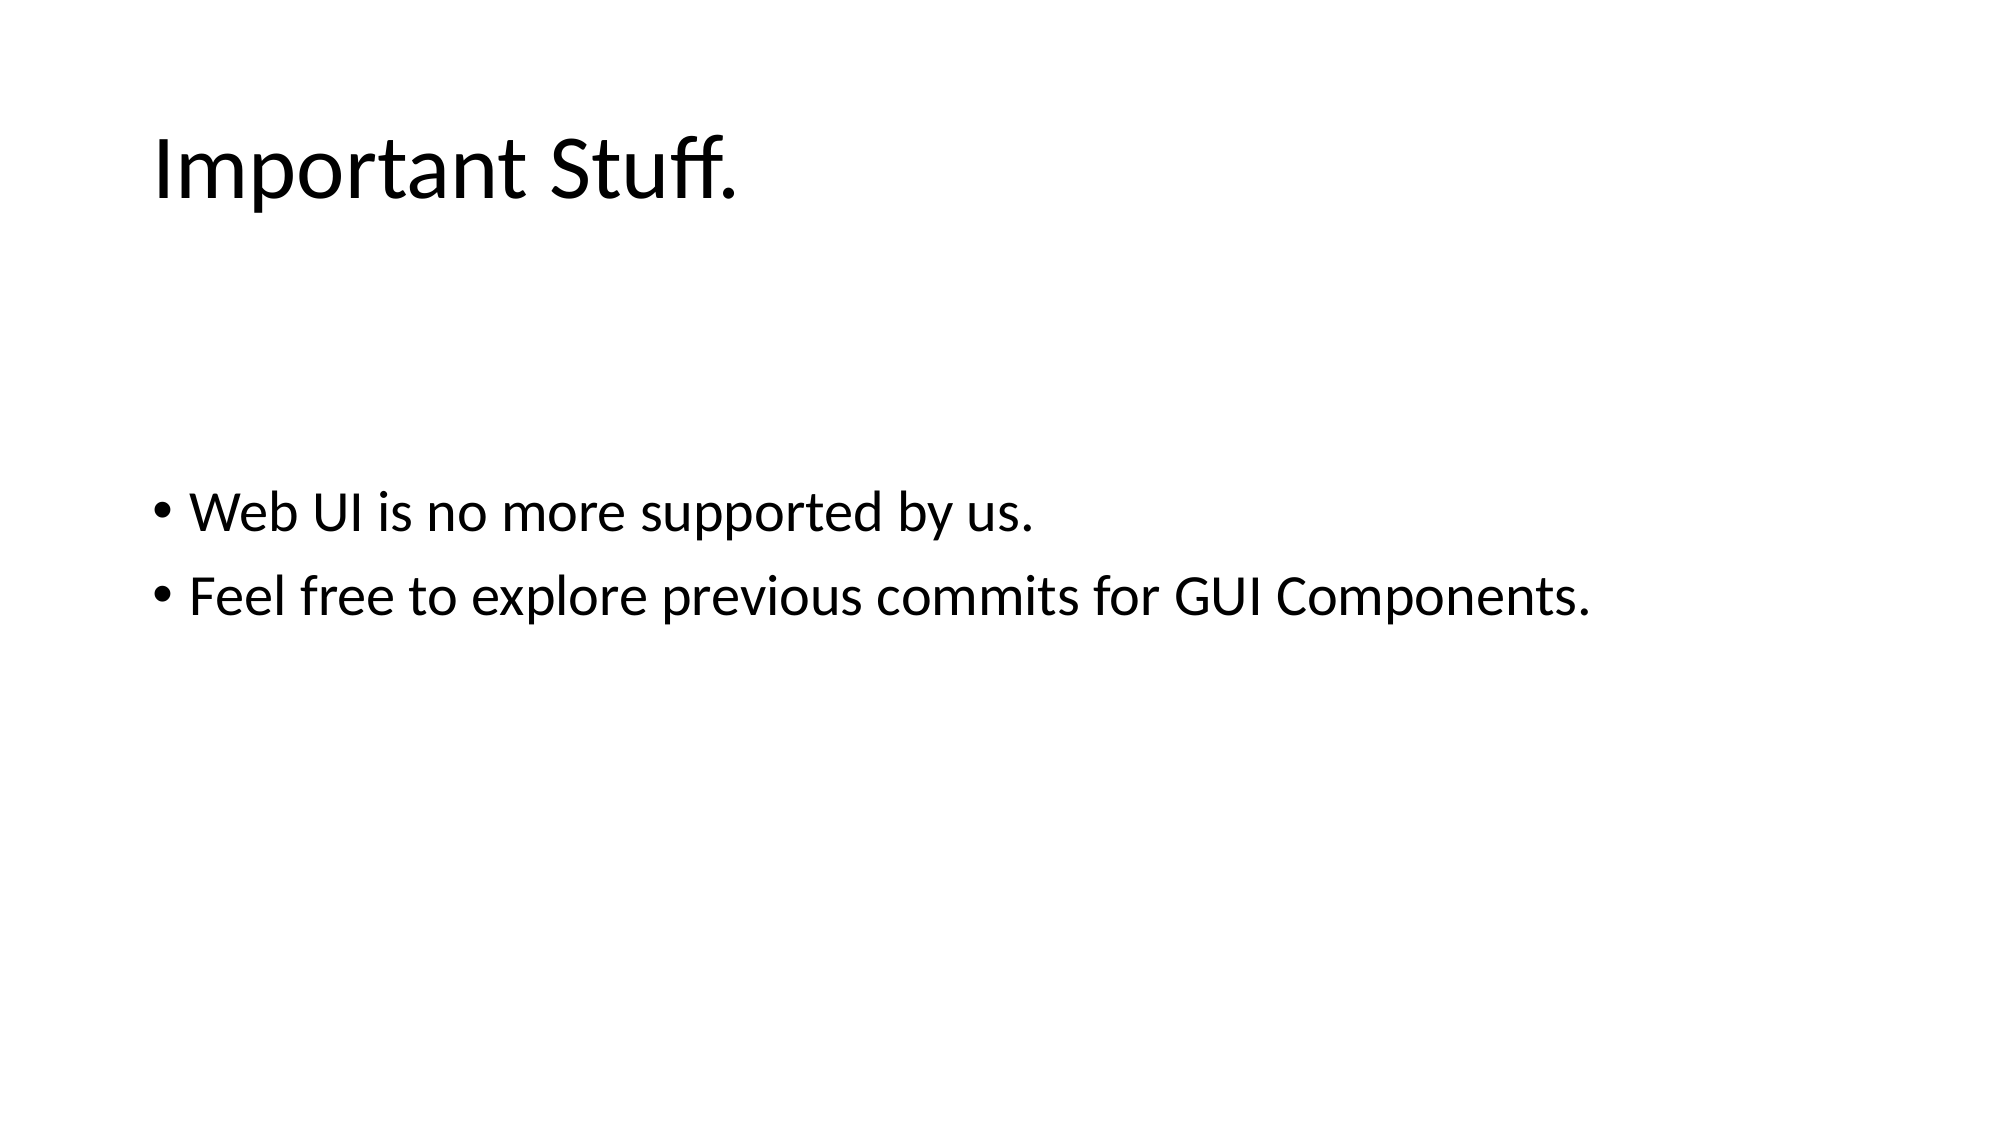

# Important Stuff.

Web UI is no more supported by us.
Feel free to explore previous commits for GUI Components.